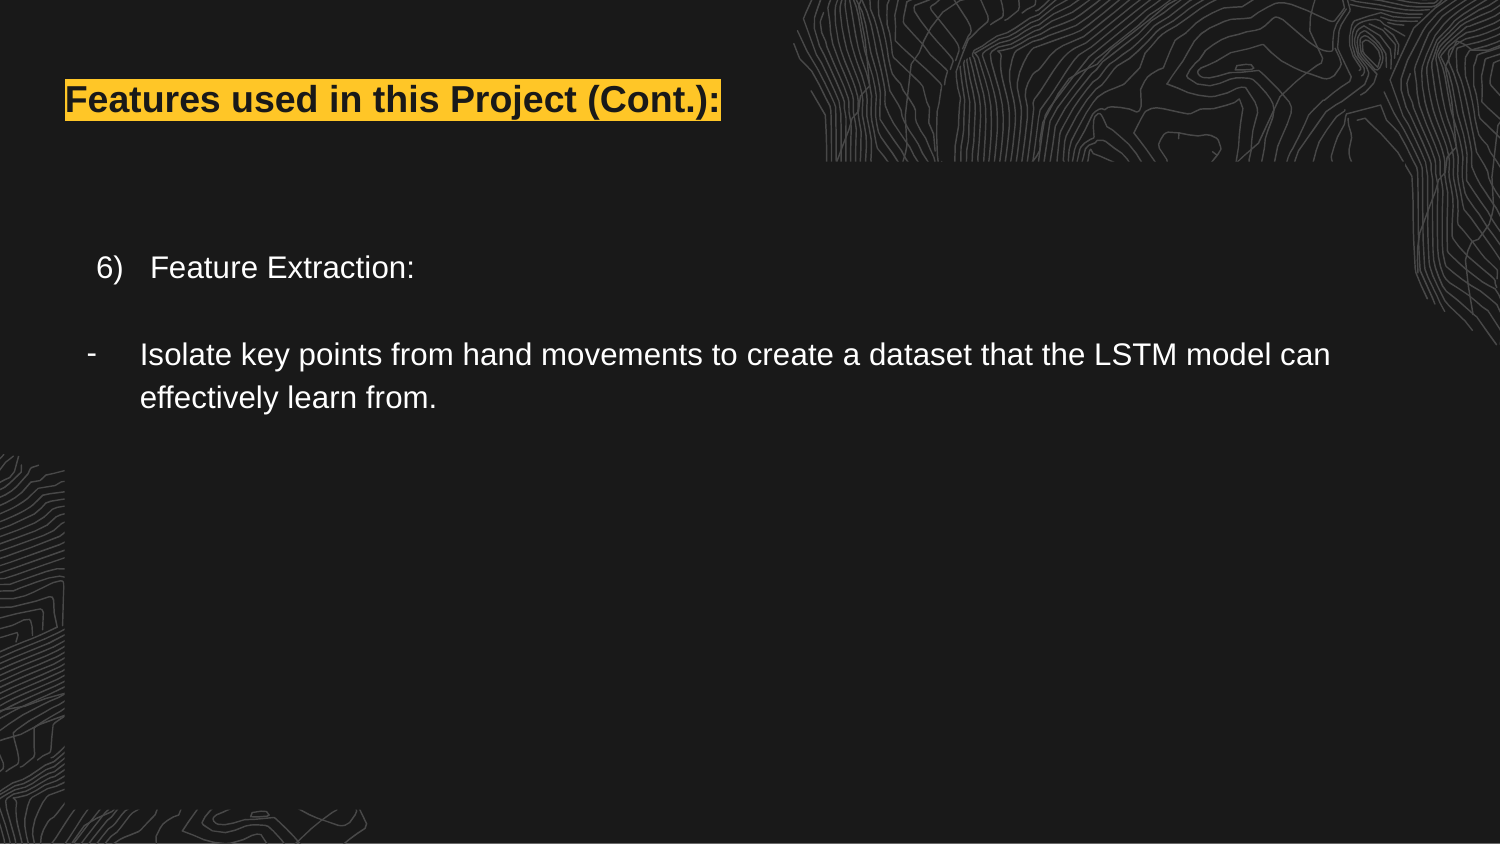

# Features used in this Project (Cont.):

6)   Feature Extraction:

Isolate key points from hand movements to create a dataset that the LSTM model can effectively learn from.